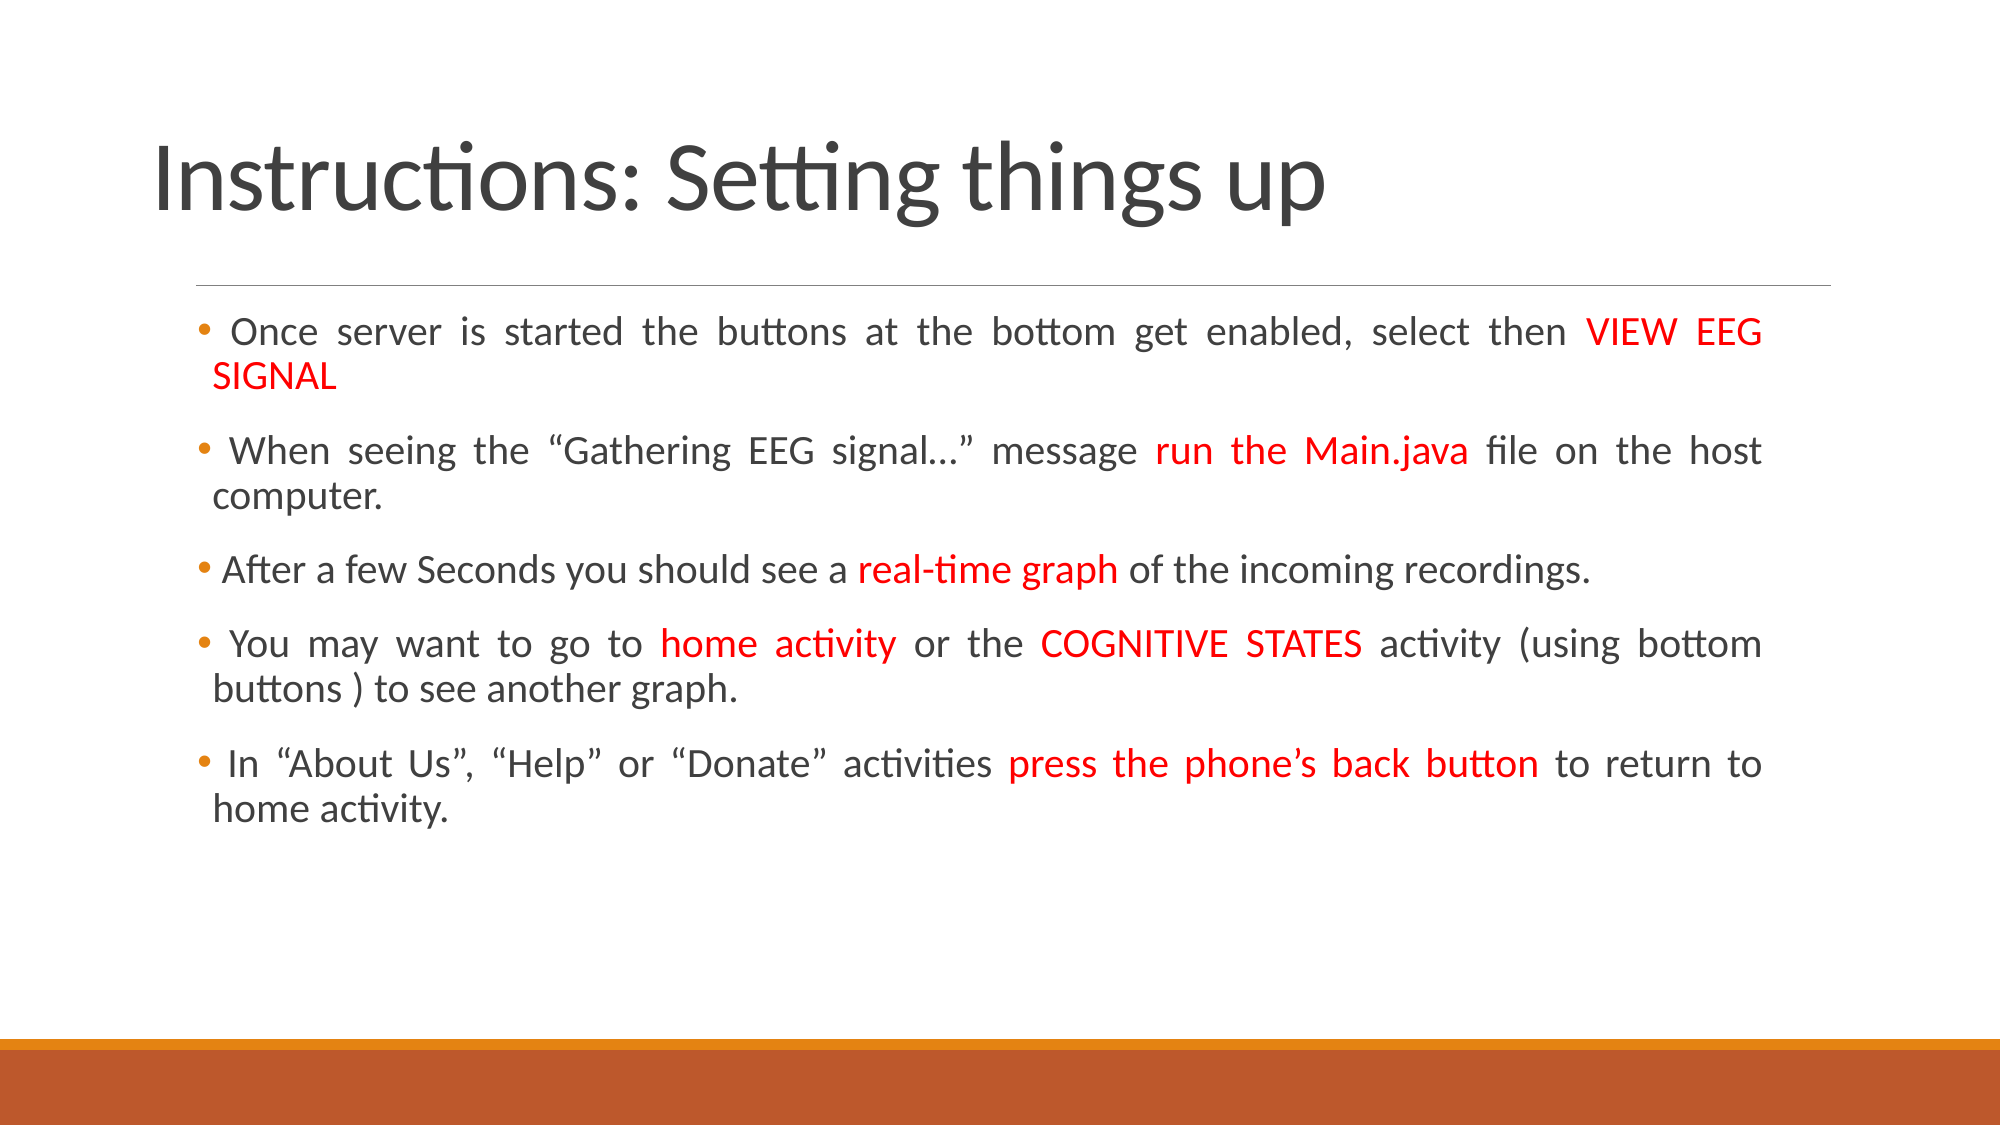

# Instructions: Setting things up
 Once server is started the buttons at the bottom get enabled, select then VIEW EEG SIGNAL
 When seeing the “Gathering EEG signal…” message run the Main.java file on the host computer.
 After a few Seconds you should see a real-time graph of the incoming recordings.
 You may want to go to home activity or the COGNITIVE STATES activity (using bottom buttons ) to see another graph.
 In “About Us”, “Help” or “Donate” activities press the phone’s back button to return to home activity.